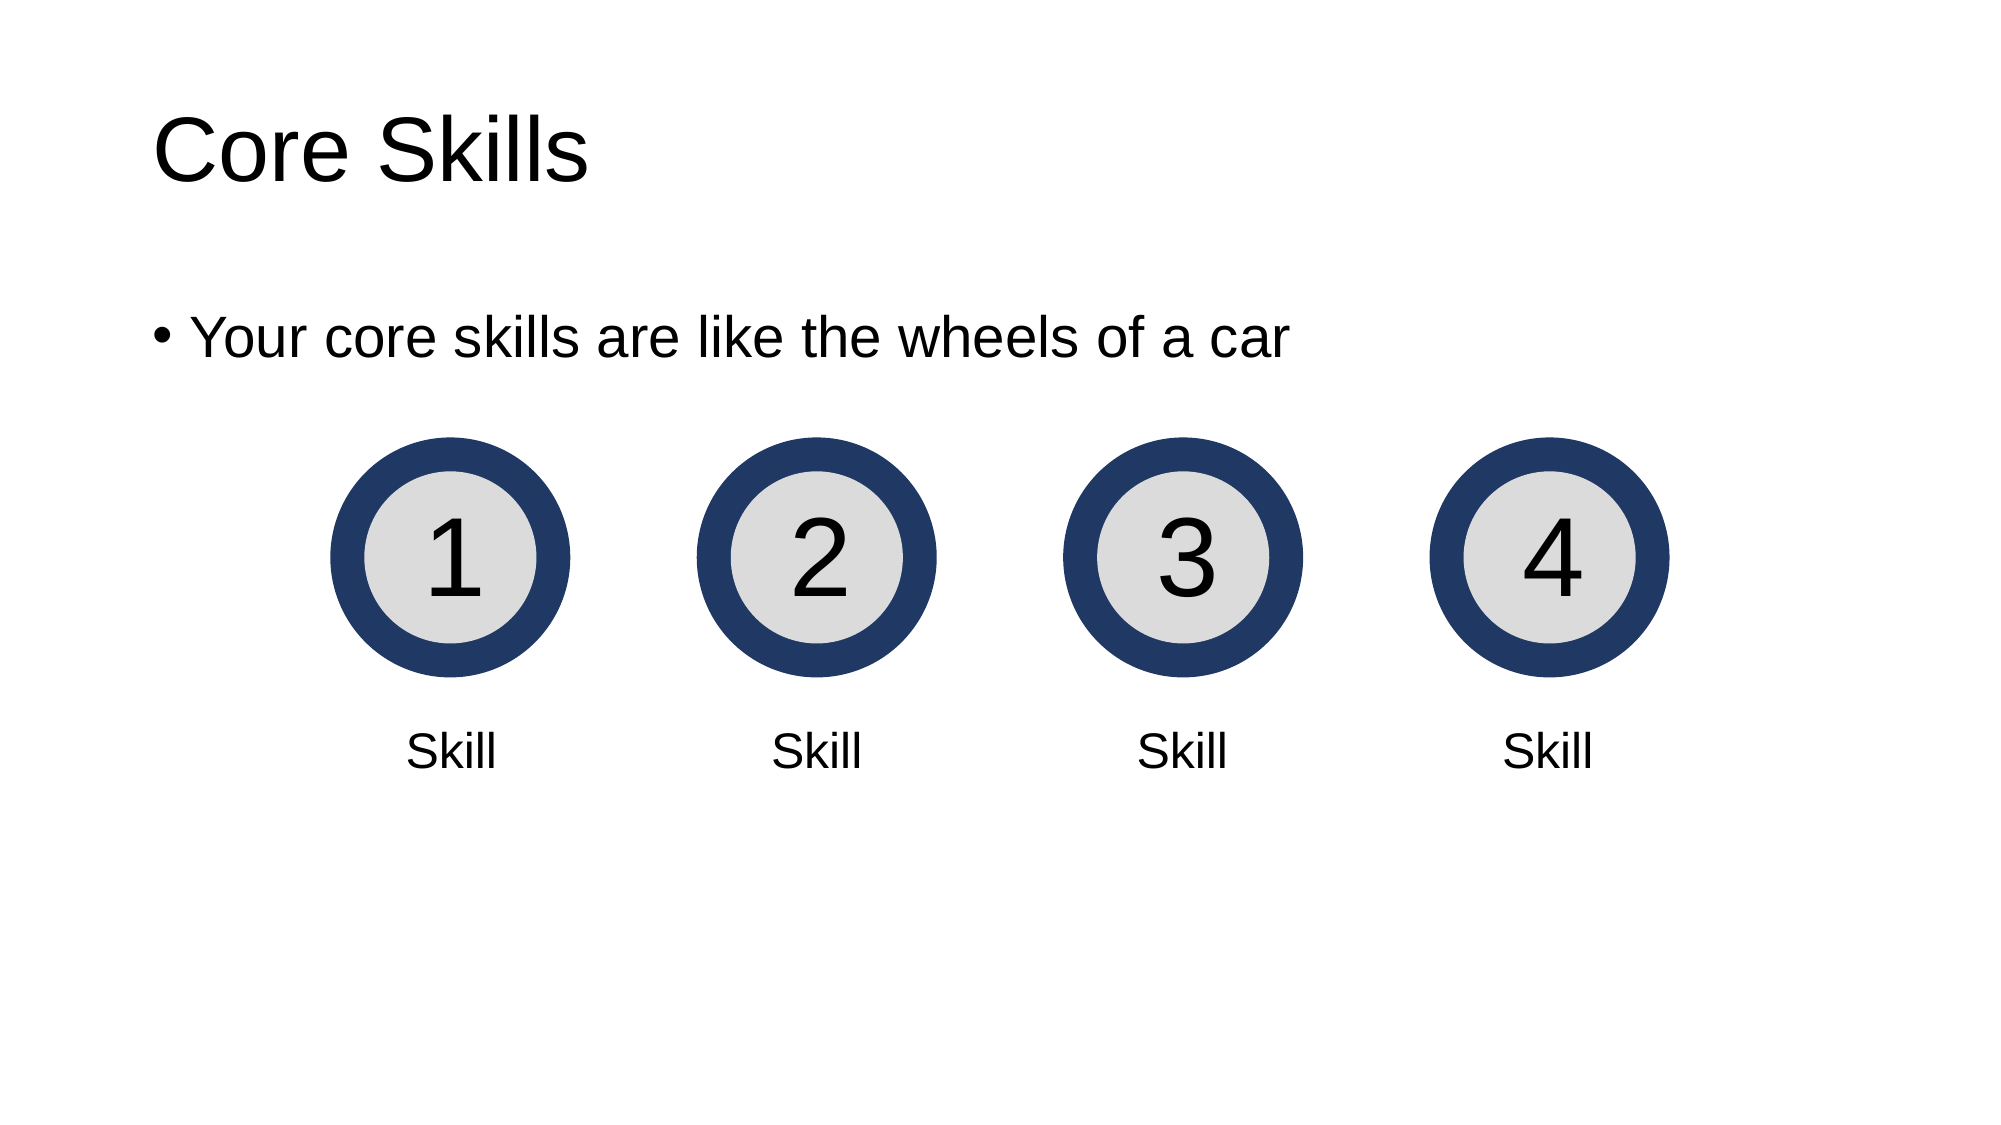

# Core Skills
Your core skills are like the wheels of a car

1

2

3

4
Skill
Skill
Skill
Skill